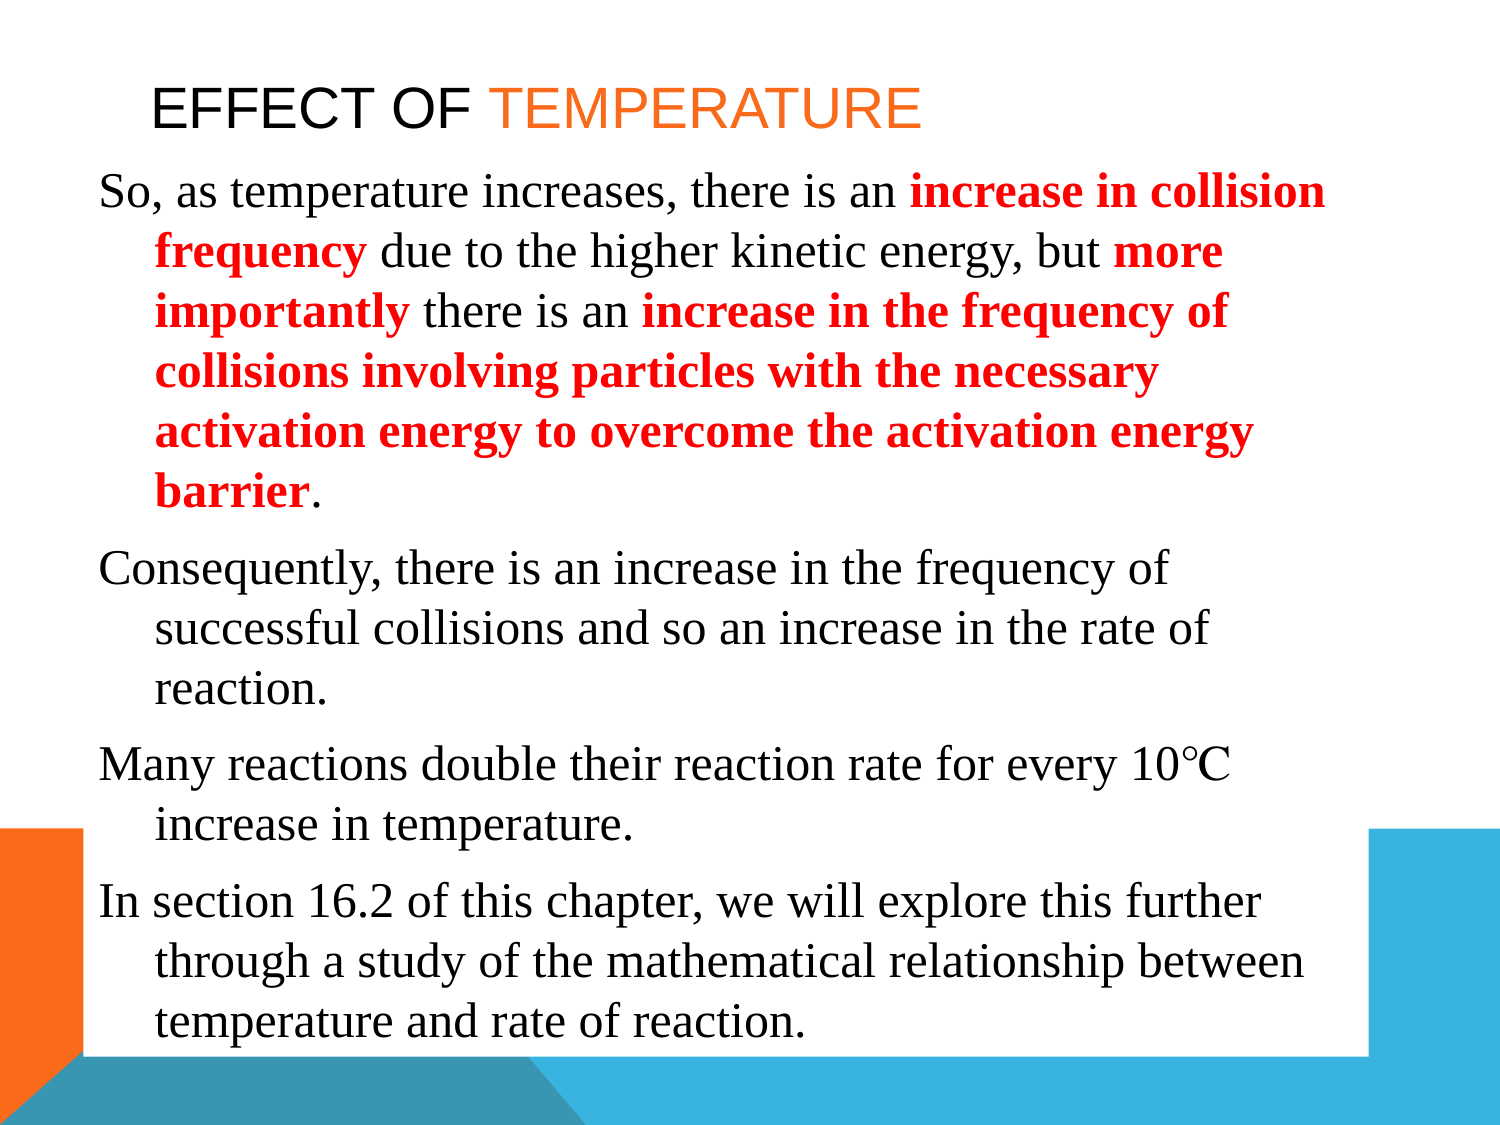

# Effect of temperature
So, as temperature increases, there is an increase in collision frequency due to the higher kinetic energy, but more importantly there is an increase in the frequency of collisions involving particles with the necessary activation energy to overcome the activation energy barrier.
Consequently, there is an increase in the frequency of successful collisions and so an increase in the rate of reaction.
Many reactions double their reaction rate for every 10℃ increase in temperature.
In section 16.2 of this chapter, we will explore this further through a study of the mathematical relationship between temperature and rate of reaction.